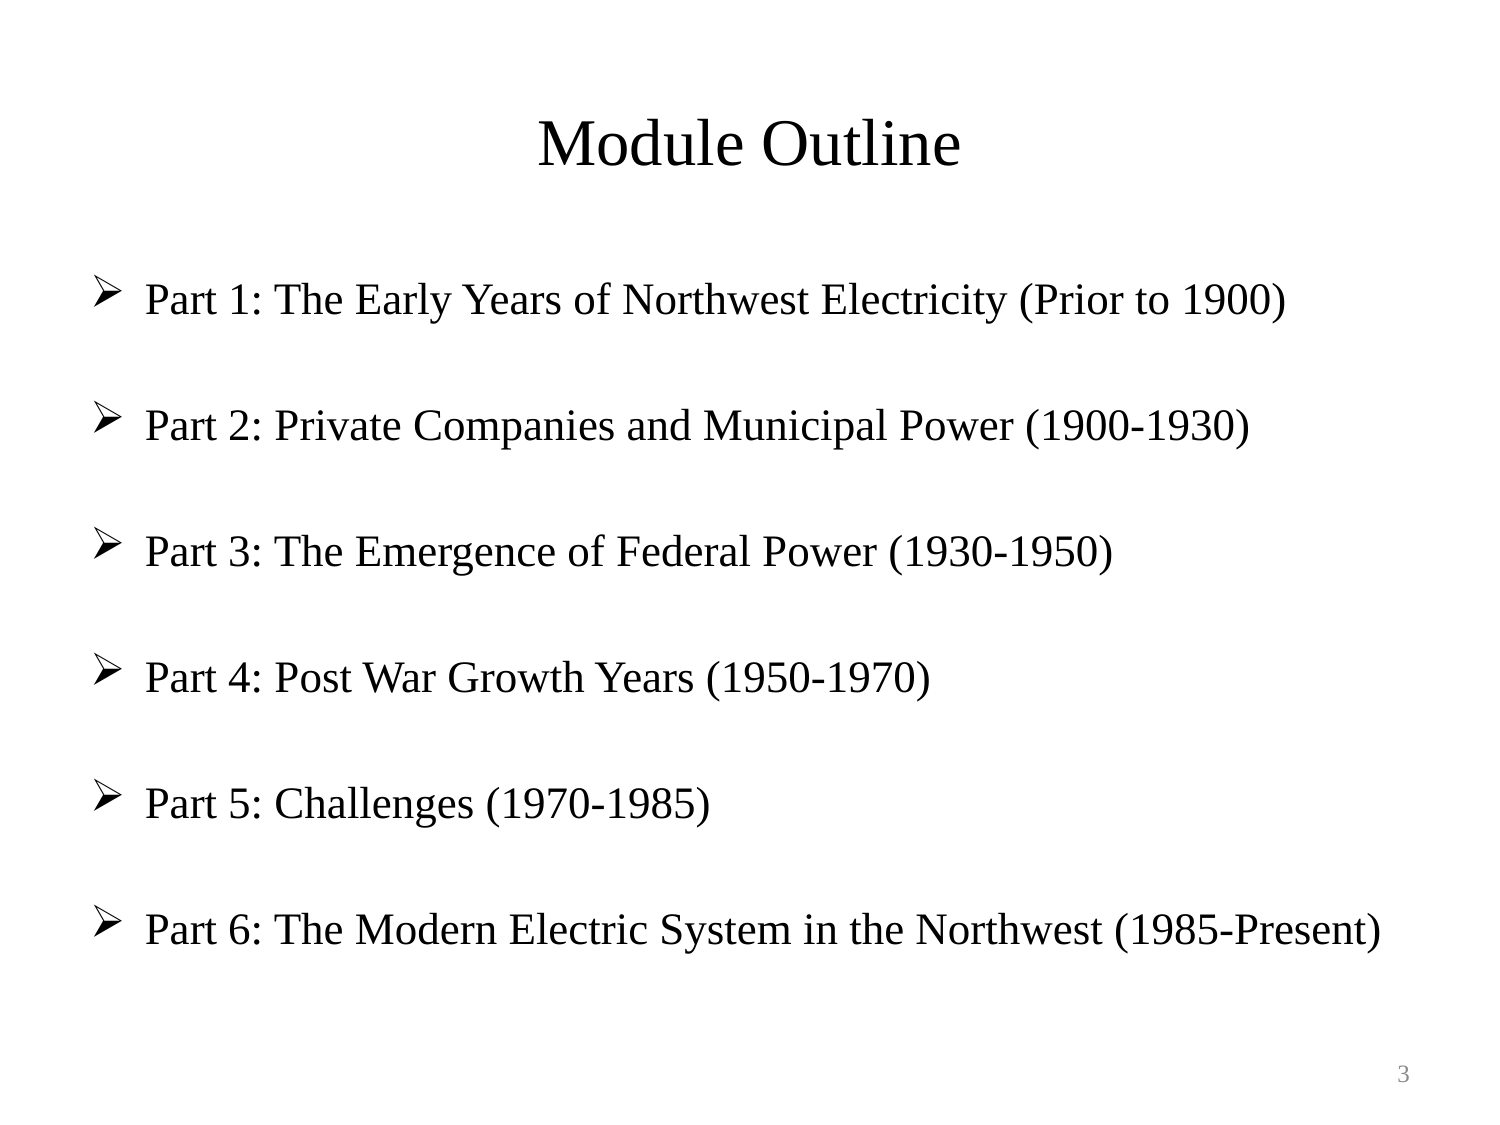

# Module Outline
Part 1: The Early Years of Northwest Electricity (Prior to 1900)

Part 2: Private Companies and Municipal Power (1900-1930)

Part 3: The Emergence of Federal Power (1930-1950)

Part 4: Post War Growth Years (1950-1970)

Part 5: Challenges (1970-1985)

Part 6: The Modern Electric System in the Northwest (1985-Present)

3